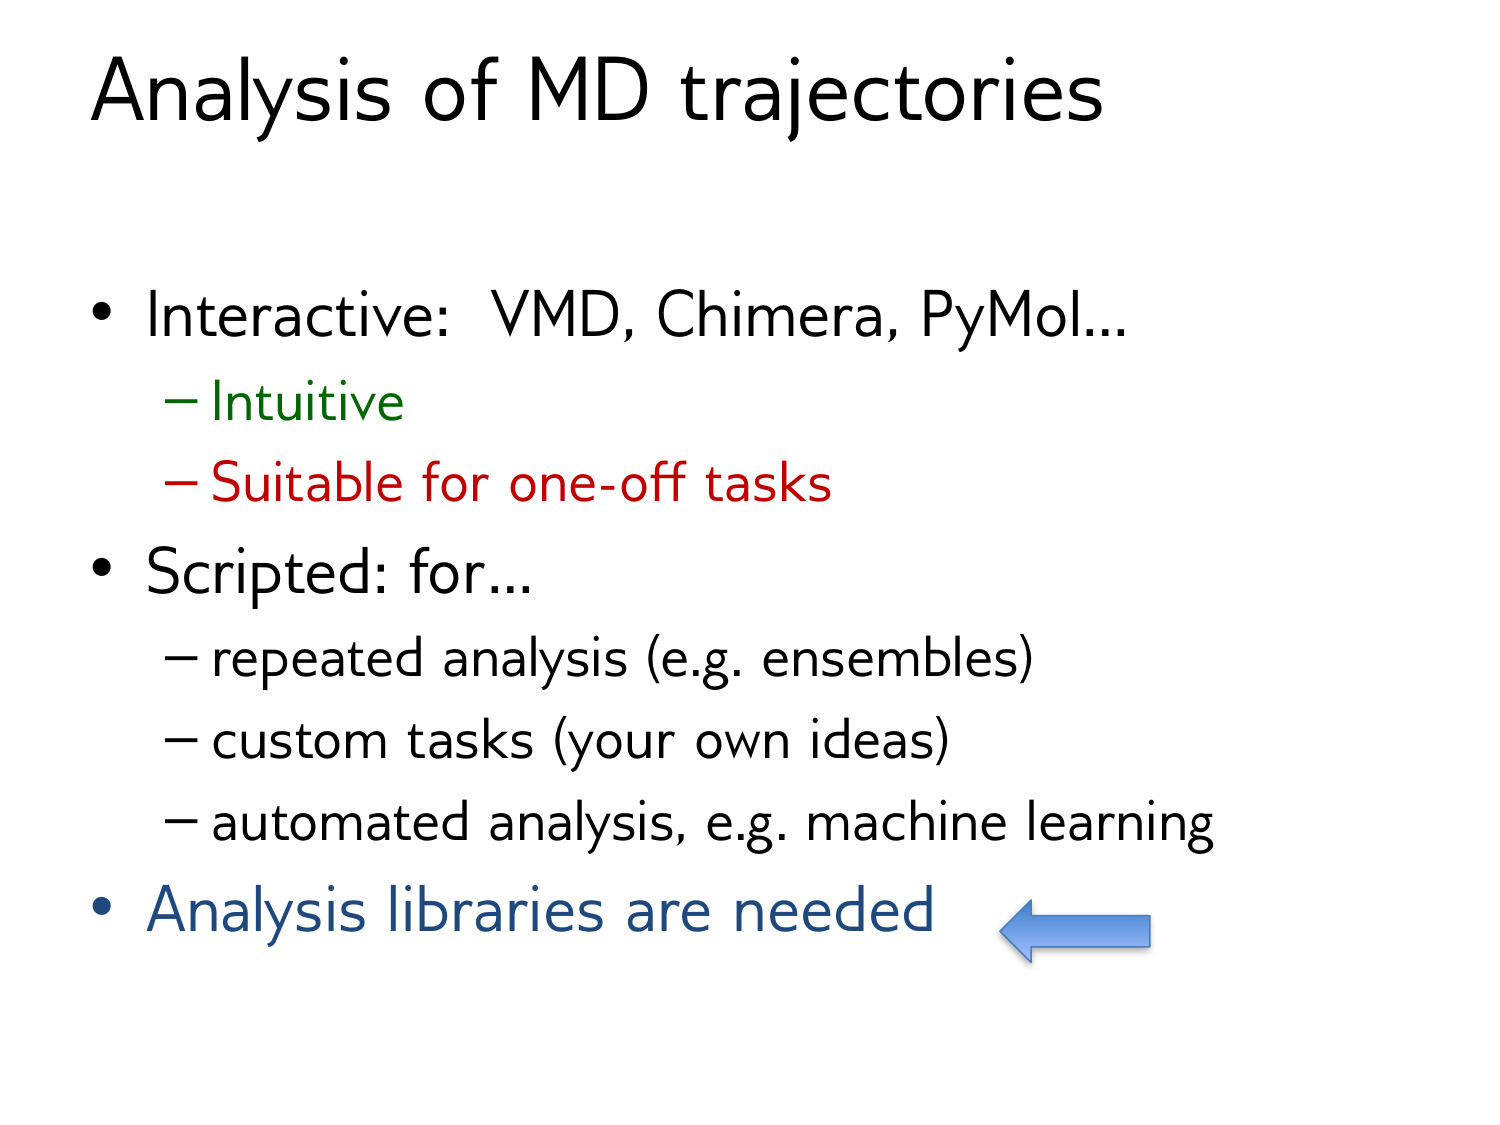

# Analysis of MD trajectories
Interactive:  VMD, Chimera, PyMol…
Intuitive
Suitable for one-off tasks
Scripted: for…
repeated analysis (e.g. ensembles)
custom tasks (your own ideas)
automated analysis, e.g. machine learning
Analysis libraries are needed